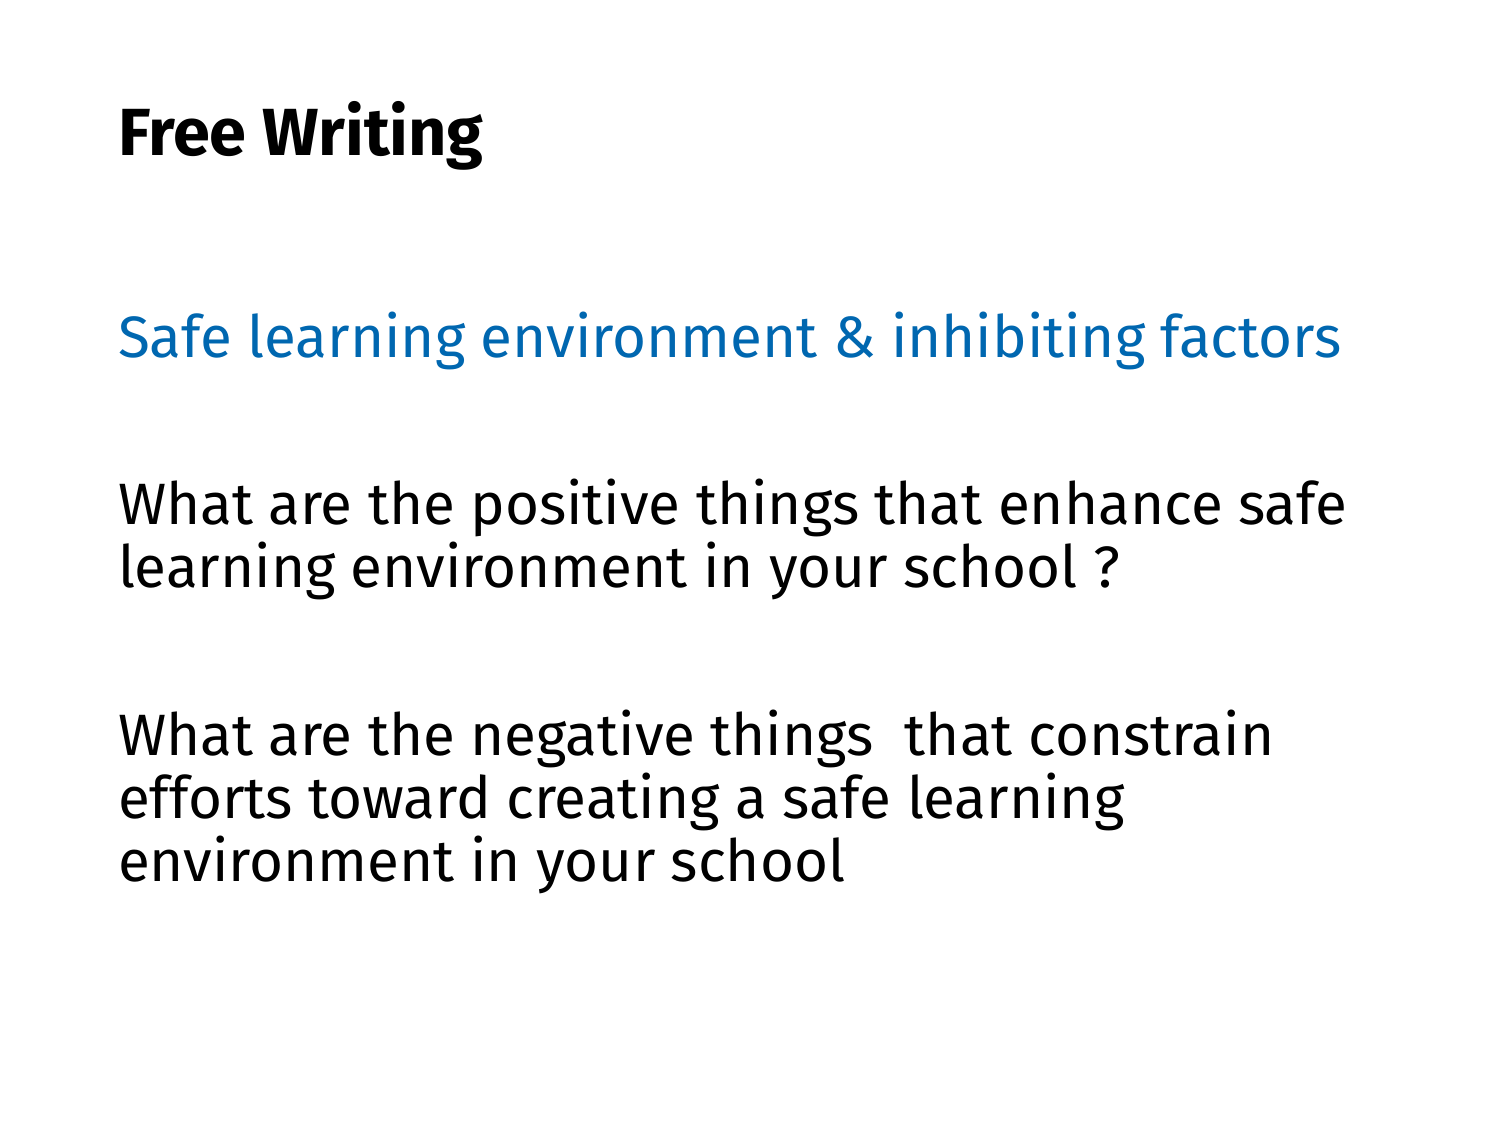

# Free Writing
Safe learning environment & inhibiting factors

What are the positive things that enhance safe learning environment in your school ?

What are the negative things  that constrain efforts toward creating a safe learning environment in your school